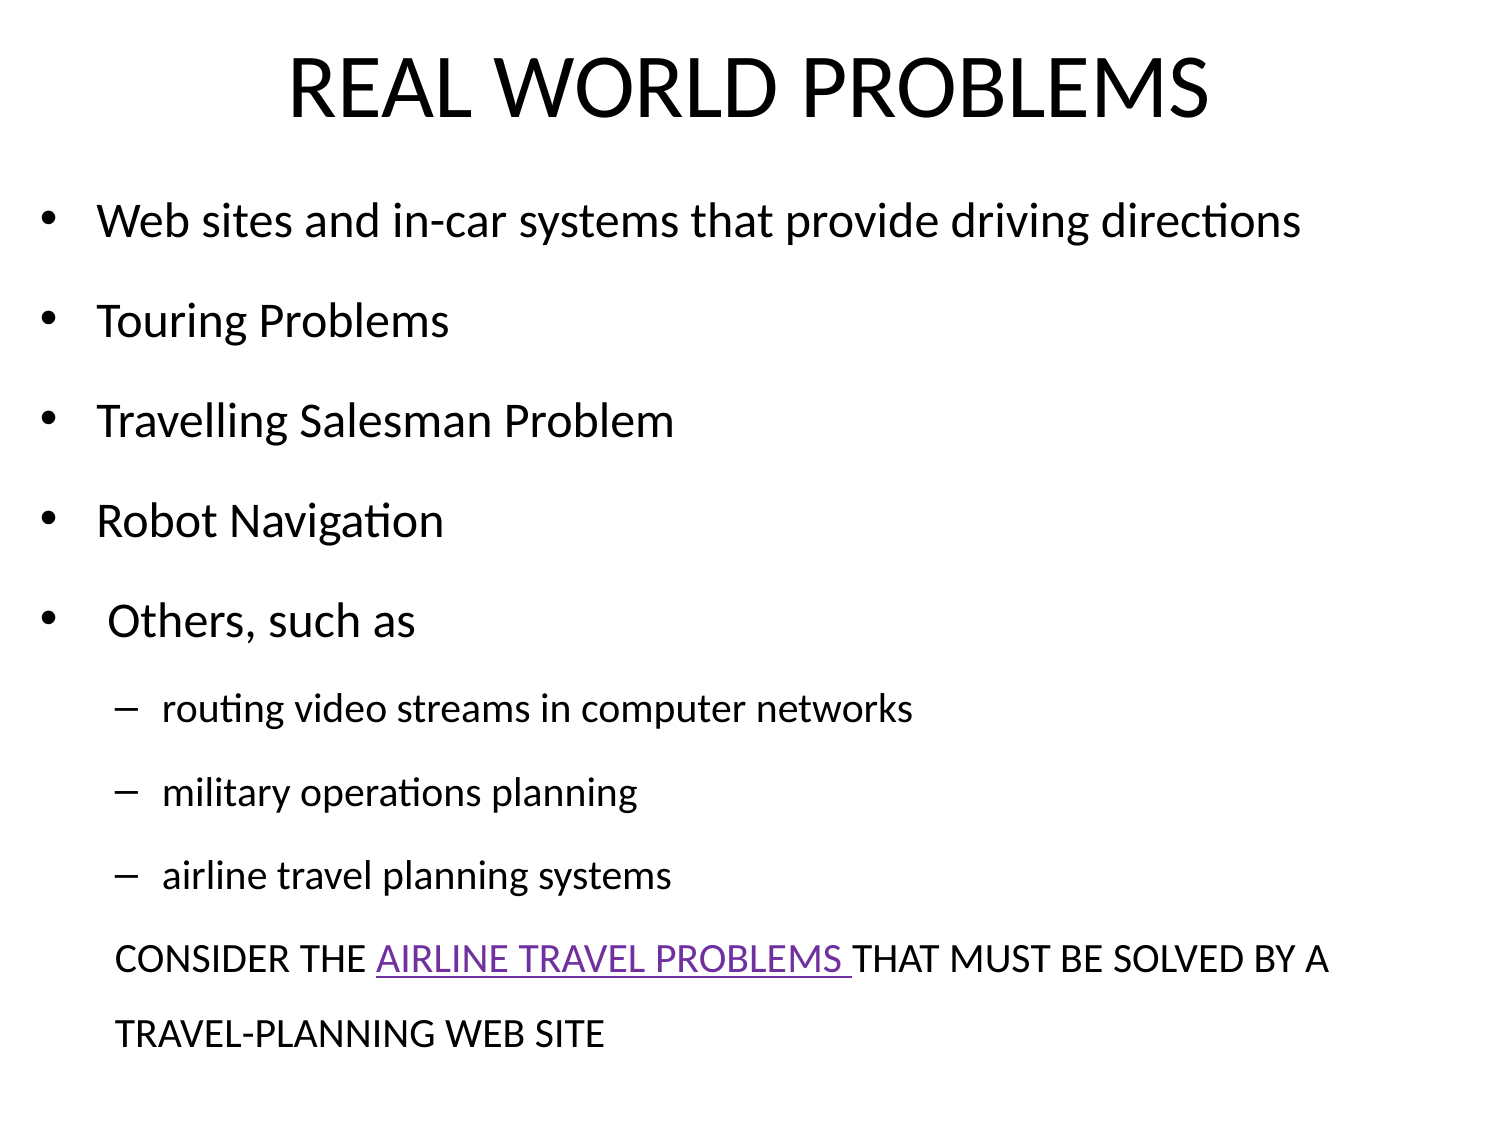

# REAL WORLD PROBLEMS
Web sites and in-car systems that provide driving directions
Touring Problems
Travelling Salesman Problem
Robot Navigation
 Others, such as
routing video streams in computer networks
military operations planning
airline travel planning systems
CONSIDER THE AIRLINE TRAVEL PROBLEMS THAT MUST BE SOLVED BY A TRAVEL-PLANNING WEB SITE